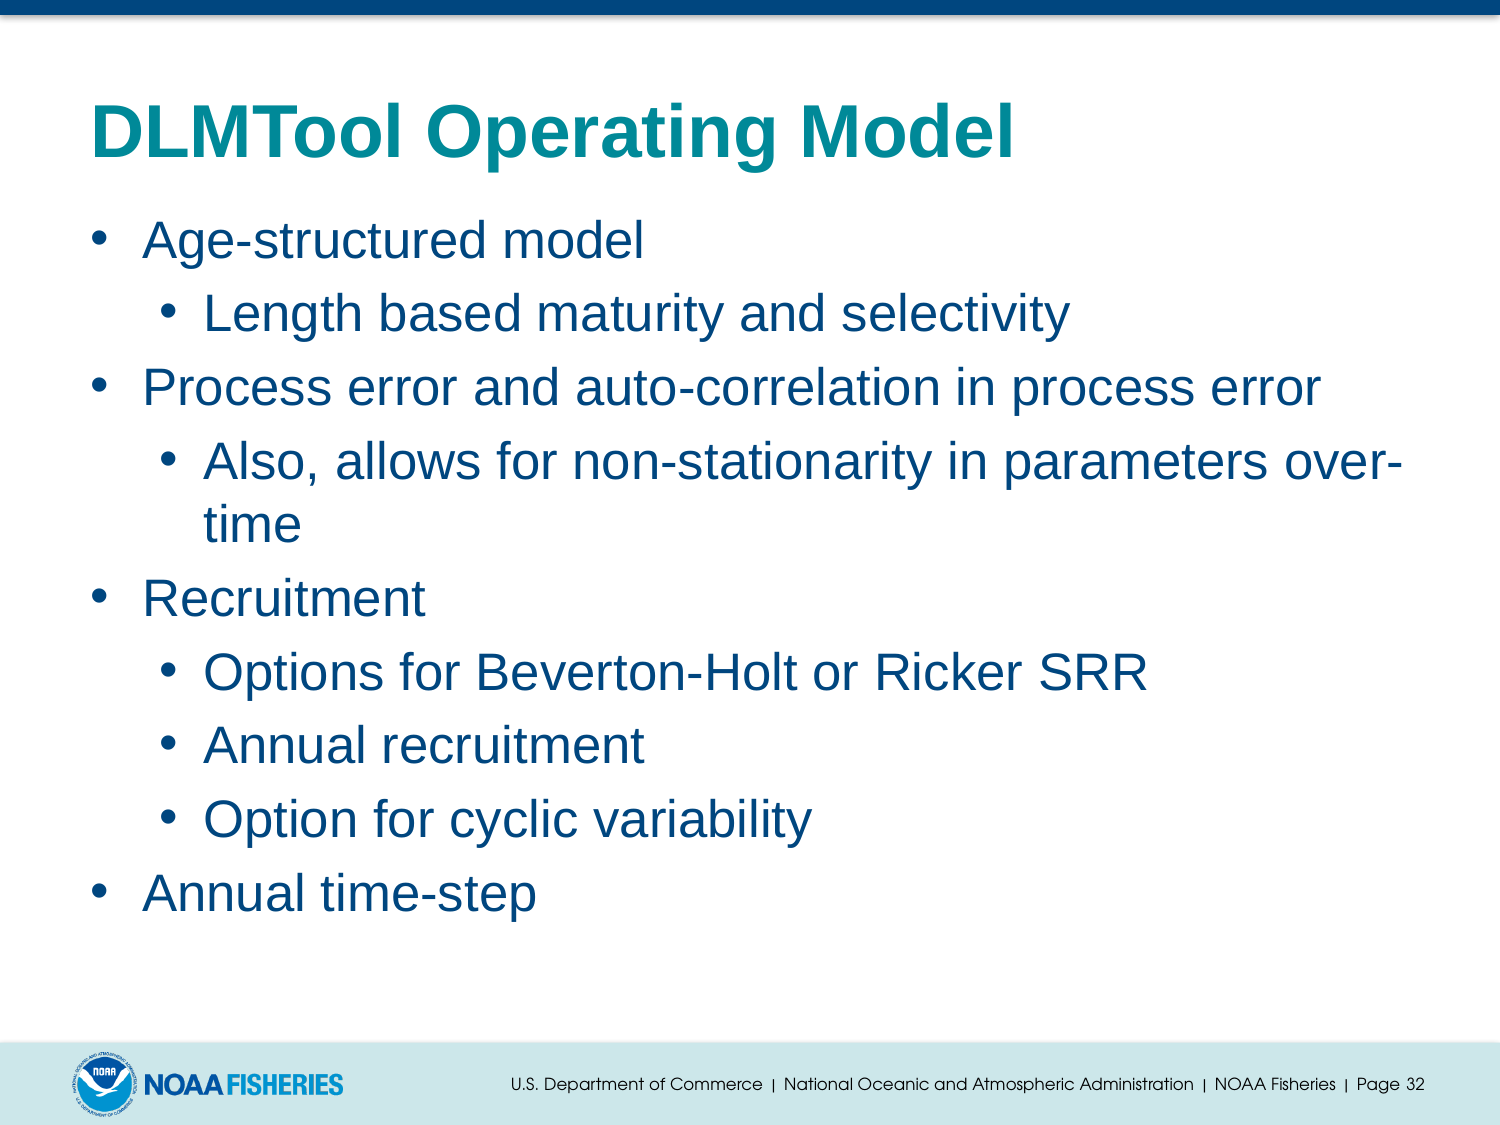

# DLMTool Operating Model
Age-structured model
Length based maturity and selectivity
Process error and auto-correlation in process error
Also, allows for non-stationarity in parameters over-time
Recruitment
Options for Beverton-Holt or Ricker SRR
Annual recruitment
Option for cyclic variability
Annual time-step
U.S. Department of Commerce | National Oceanic and Atmospheric Administration | NOAA Fisheries | Page 32